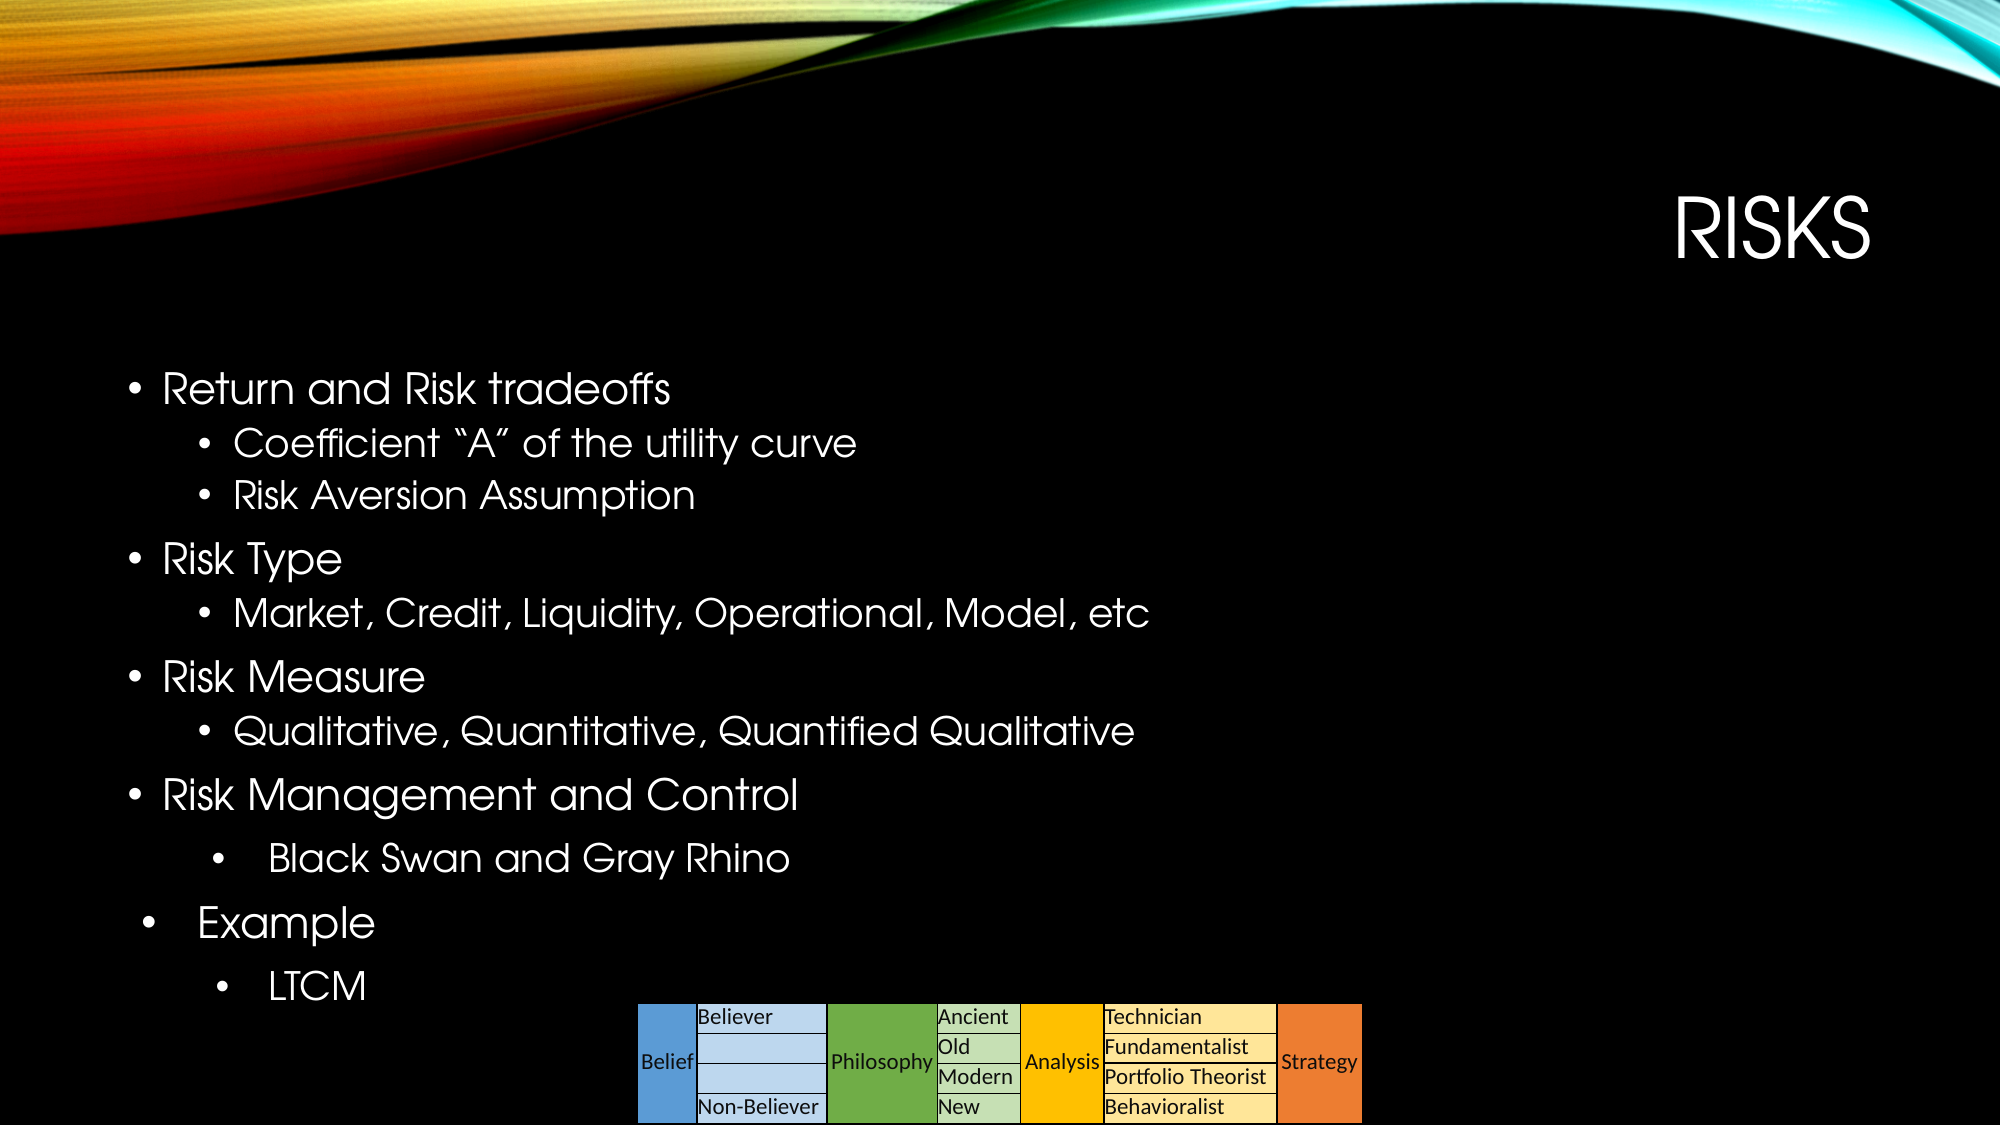

# RISKS
Return and Risk tradeoffs
Coefficient “A” of the utility curve
Risk Aversion Assumption
Risk Type
Market, Credit, Liquidity, Operational, Model, etc
Risk Measure
Qualitative, Quantitative, Quantified Qualitative
Risk Management and Control
Black Swan and Gray Rhino
Example
LTCM

| Belief | Believer | Philosophy | Ancient | Analysis | Technician | Strategy |
| --- | --- | --- | --- | --- | --- | --- |
|  |  |  | Old |  | Fundamentalist |  |
|  |  |  | Modern |  | Portfolio Theorist |  |
|  | Non-Believer |  | New |  | Behavioralist |  |